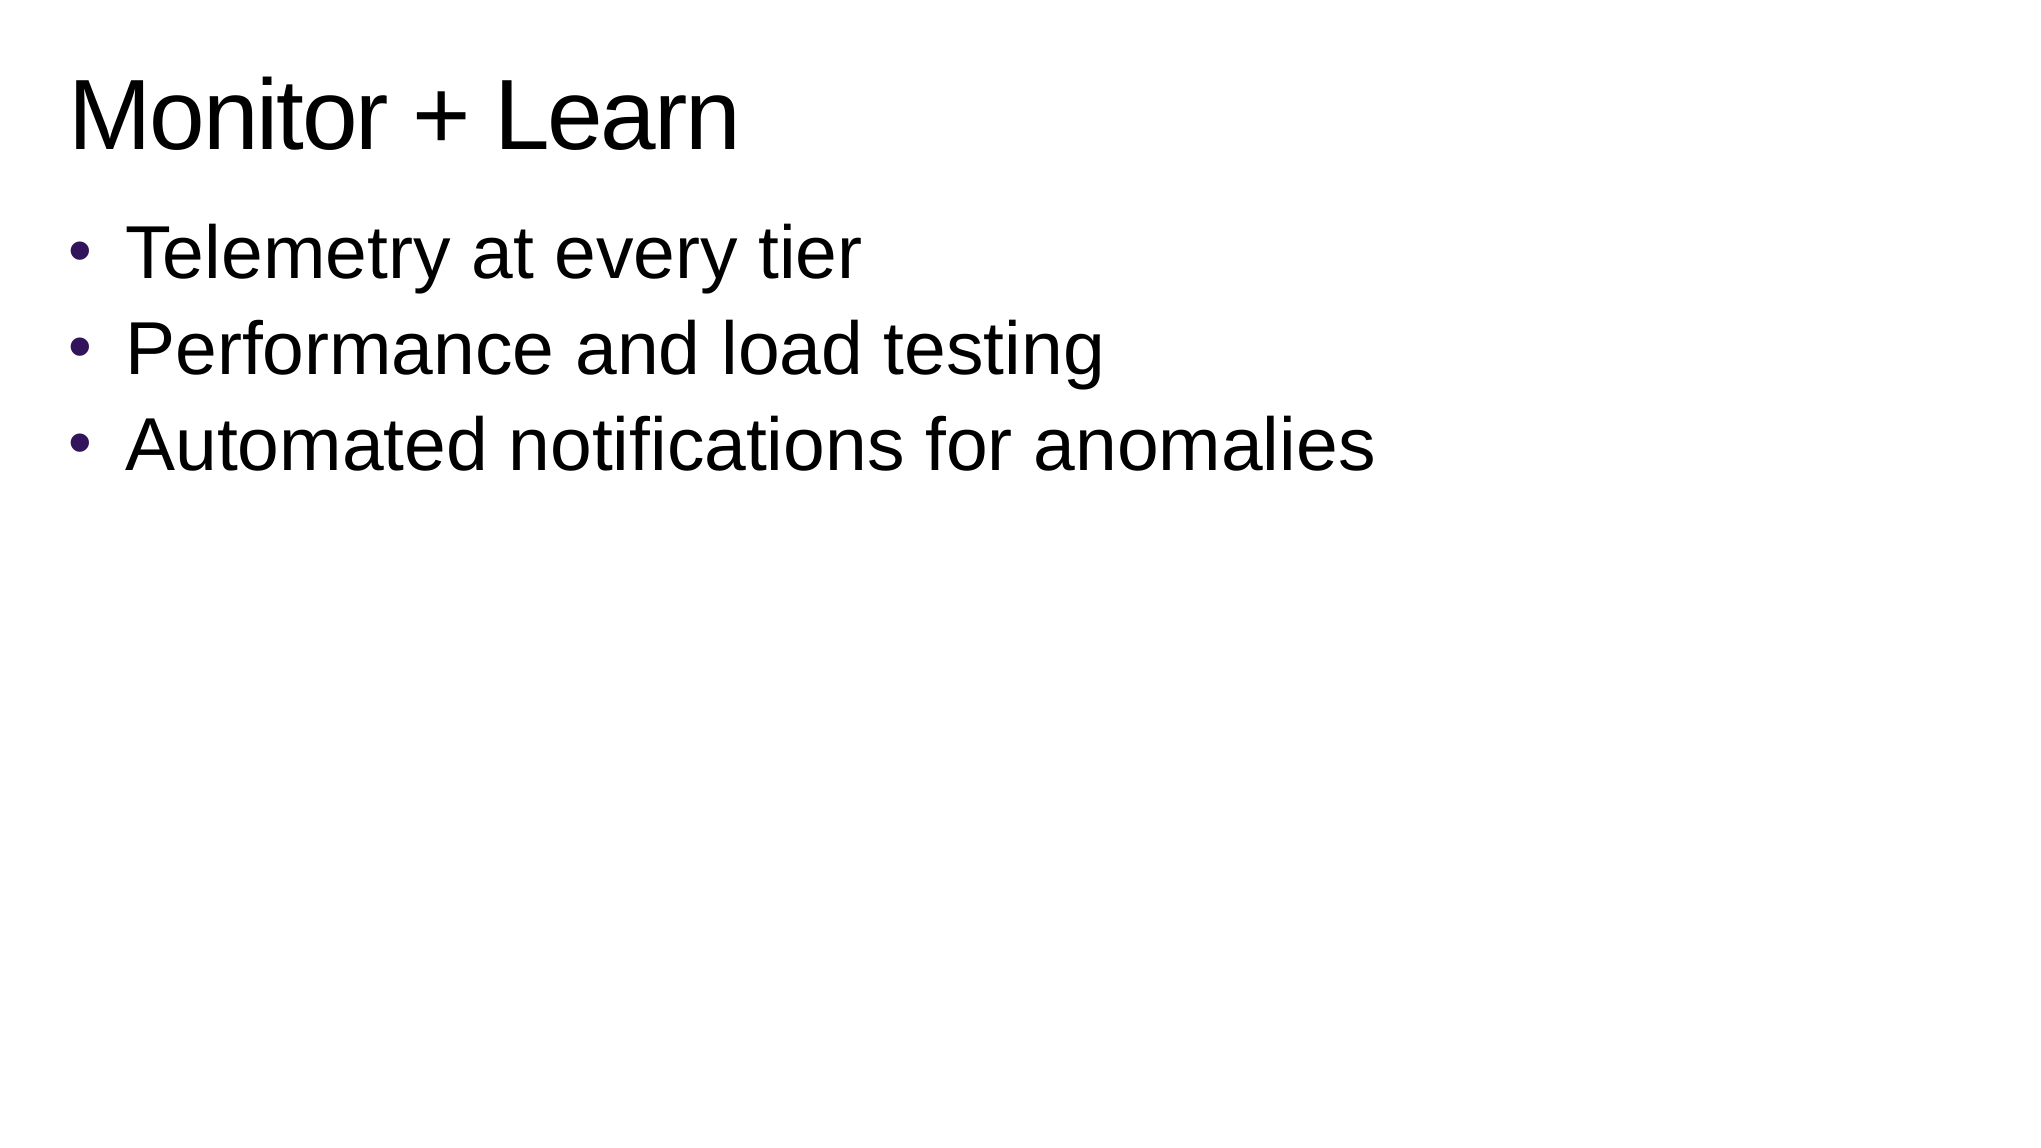

# Monitor + Learn
Telemetry at every tier
Performance and load testing
Automated notifications for anomalies